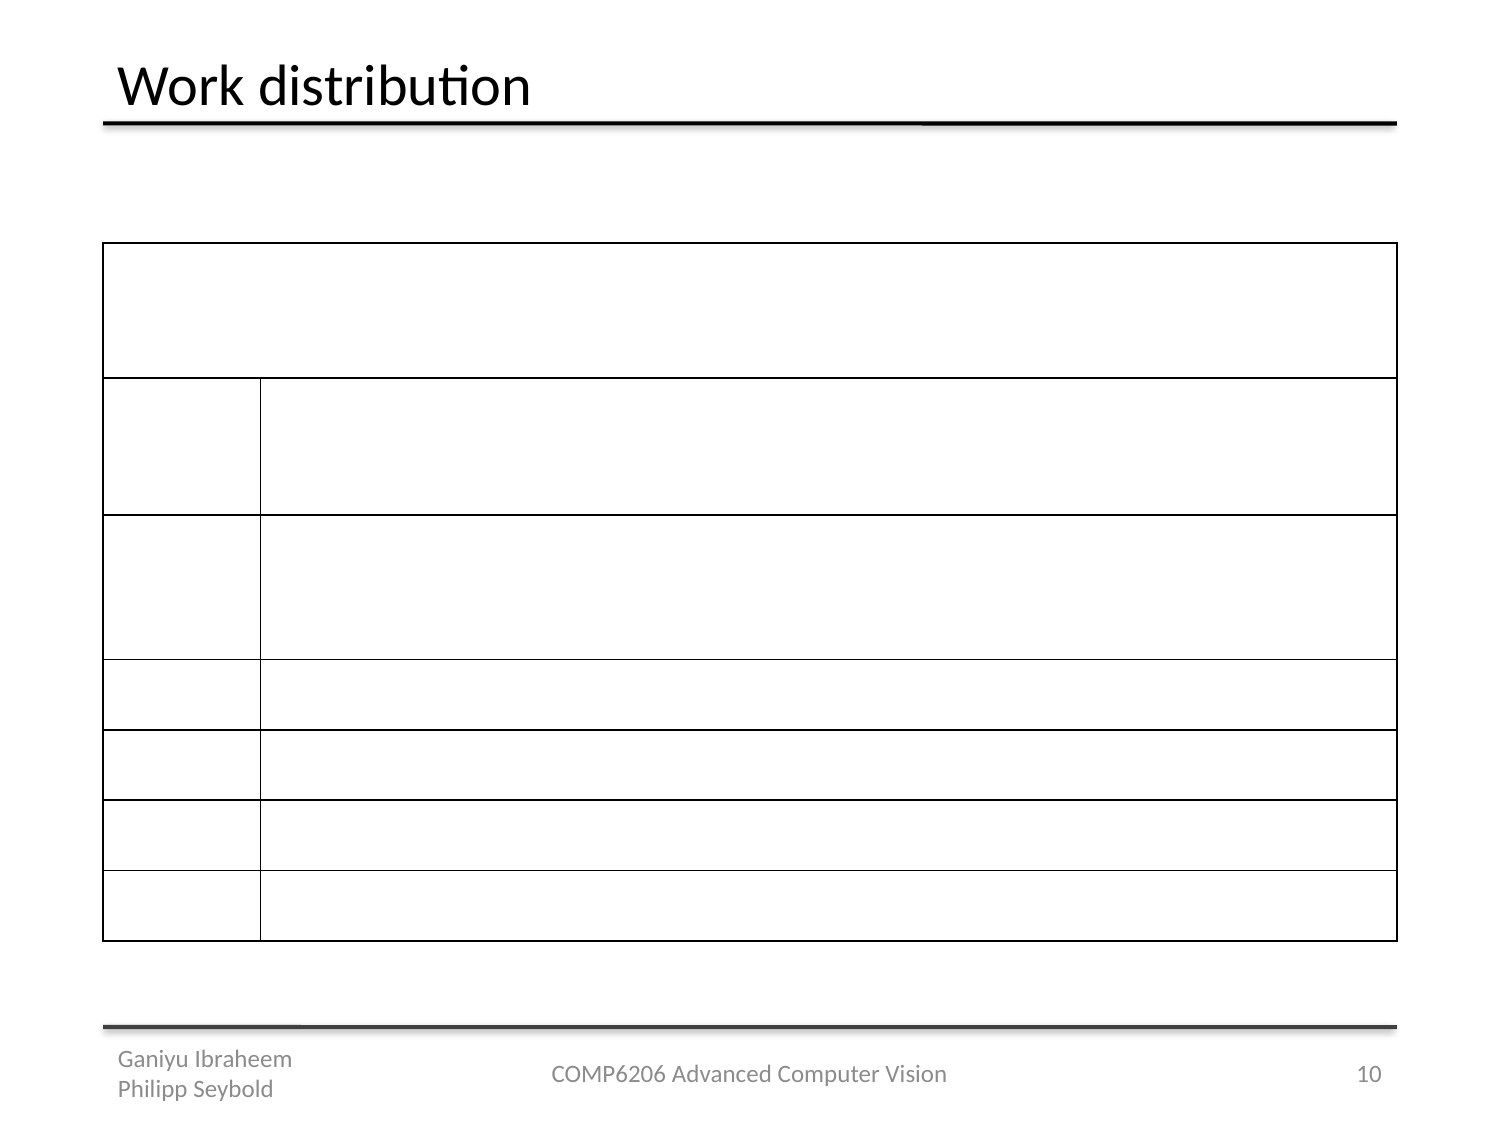

Work distribution
|  |  |
| --- | --- |
|  |  |
|  |  |
|  |  |
|  |  |
|  |  |
|  |  |
Ganiyu Ibraheem   Philipp Seybold
COMP6206 Advanced Computer Vision
10